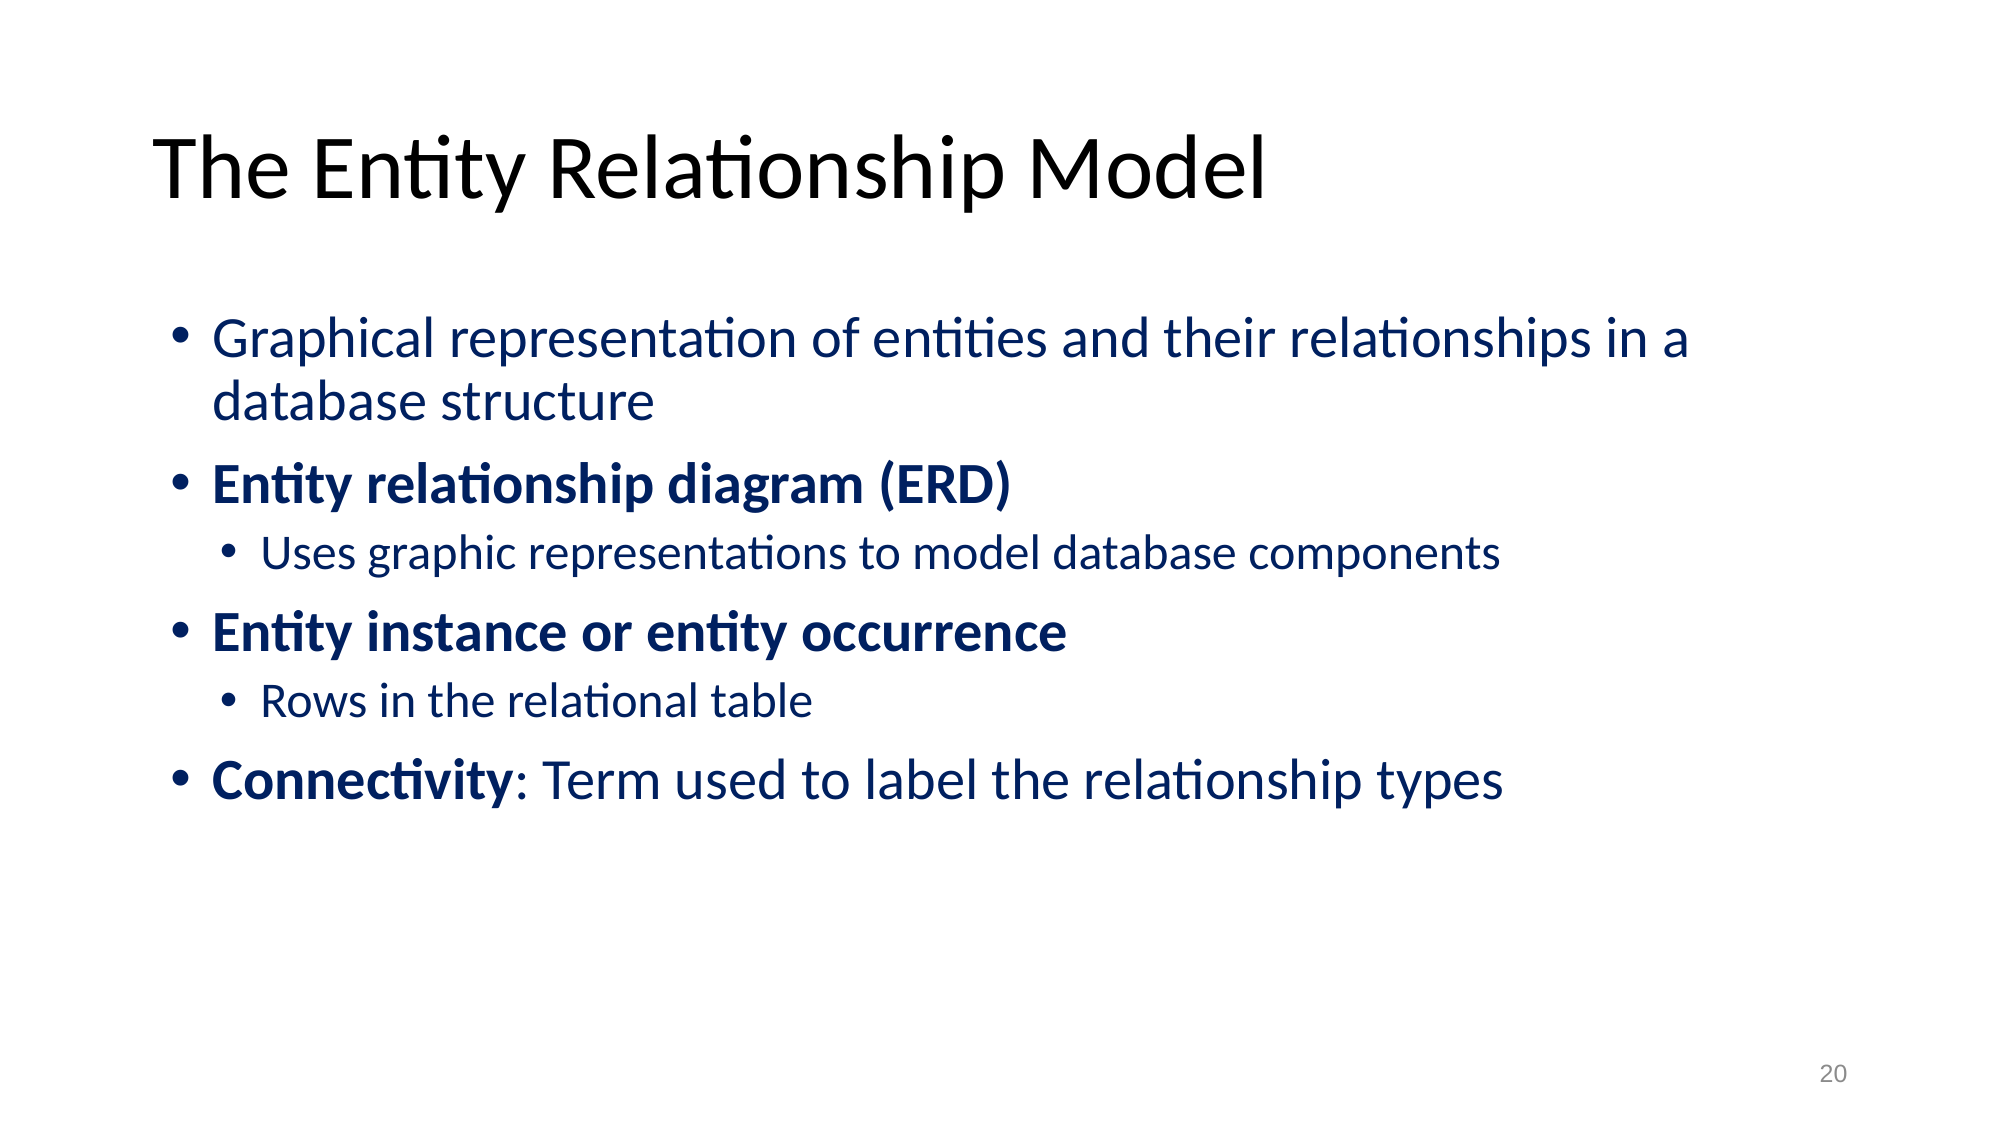

# The Entity Relationship Model
Graphical representation of entities and their relationships in a database structure
Entity relationship diagram (ERD)
Uses graphic representations to model database components
Entity instance or entity occurrence
Rows in the relational table
Connectivity: Term used to label the relationship types
20